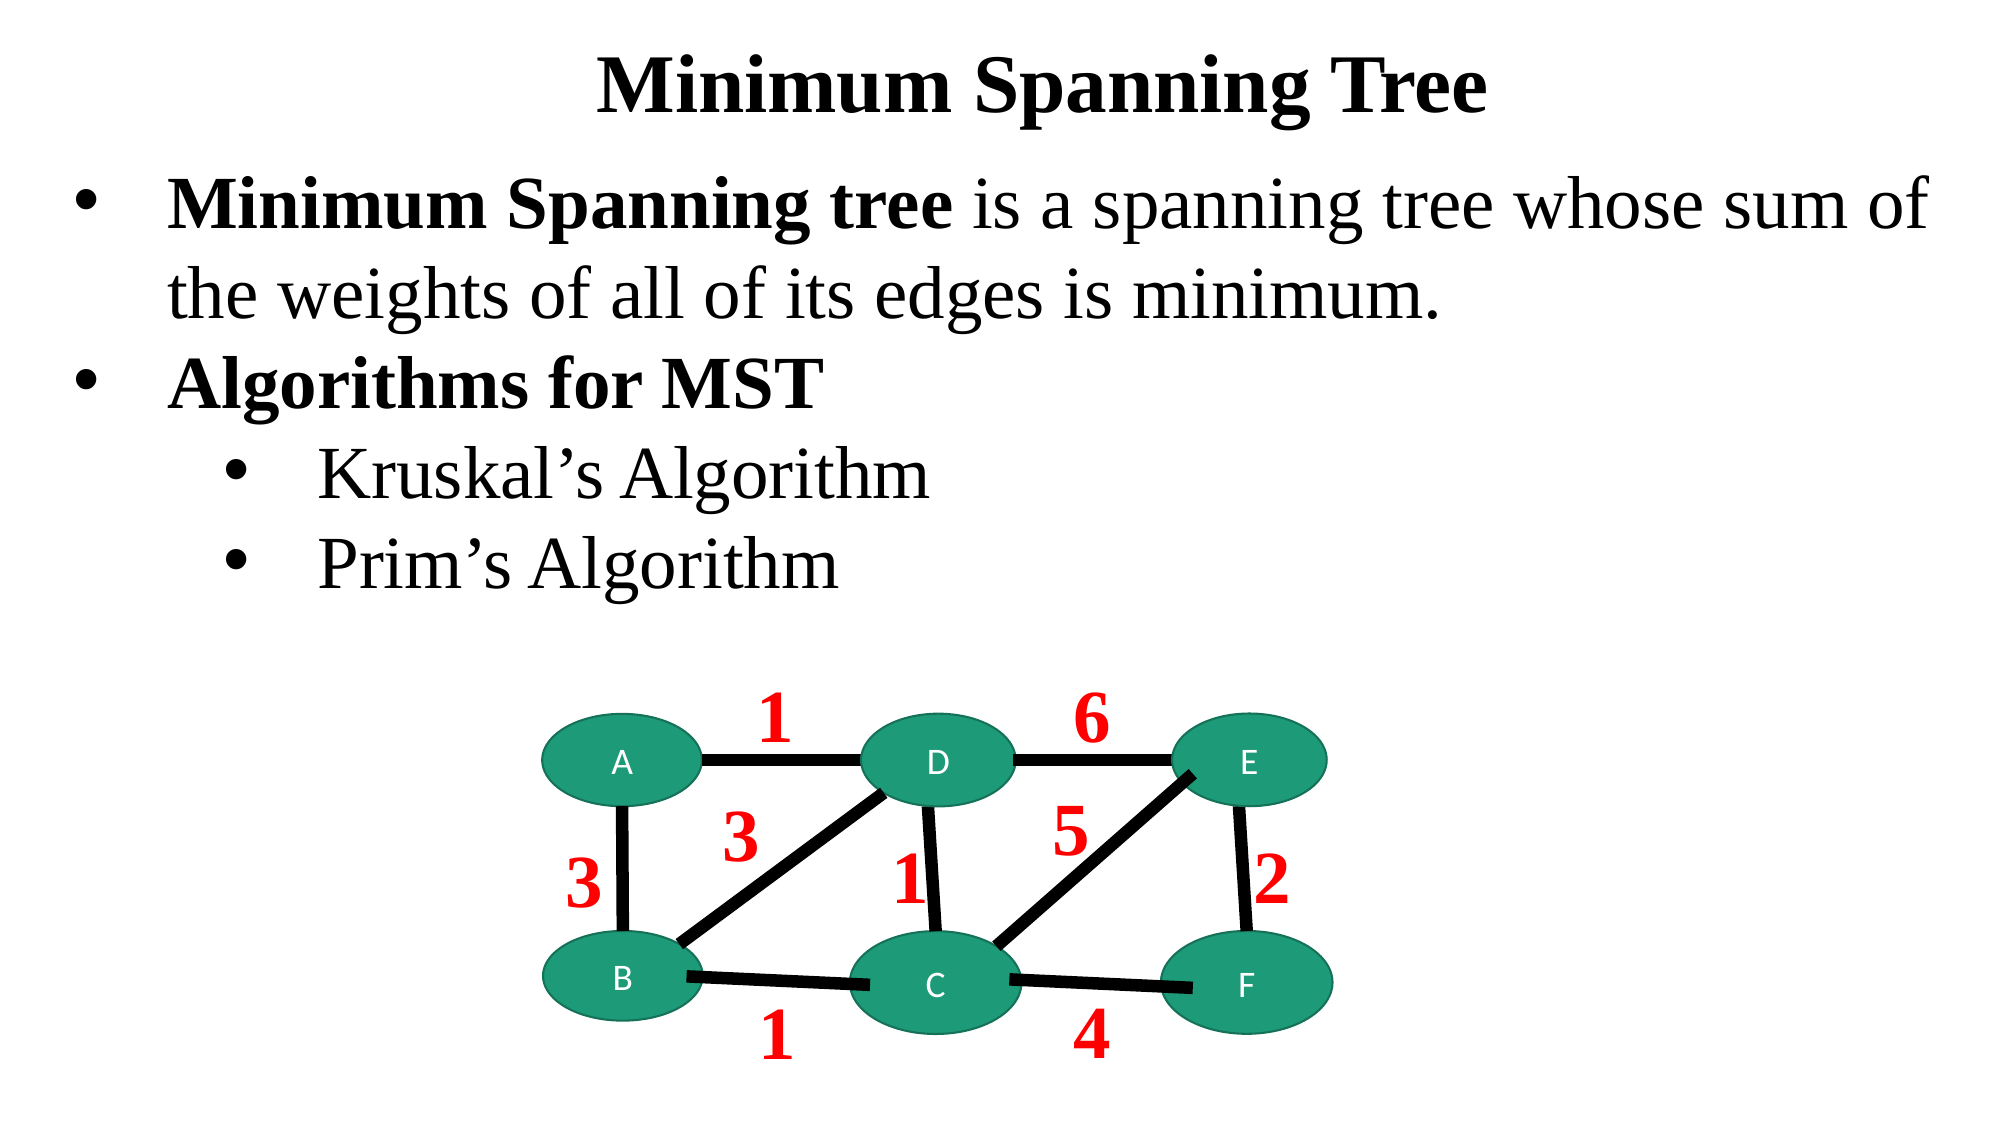

Minimum Spanning Tree
Minimum Spanning tree is a spanning tree whose sum of the weights of all of its edges is minimum.
Algorithms for MST
Kruskal’s Algorithm
Prim’s Algorithm

 6
E
D
A
B
C
 5
 3
 2
 1
 3
F
 4
 1
 1